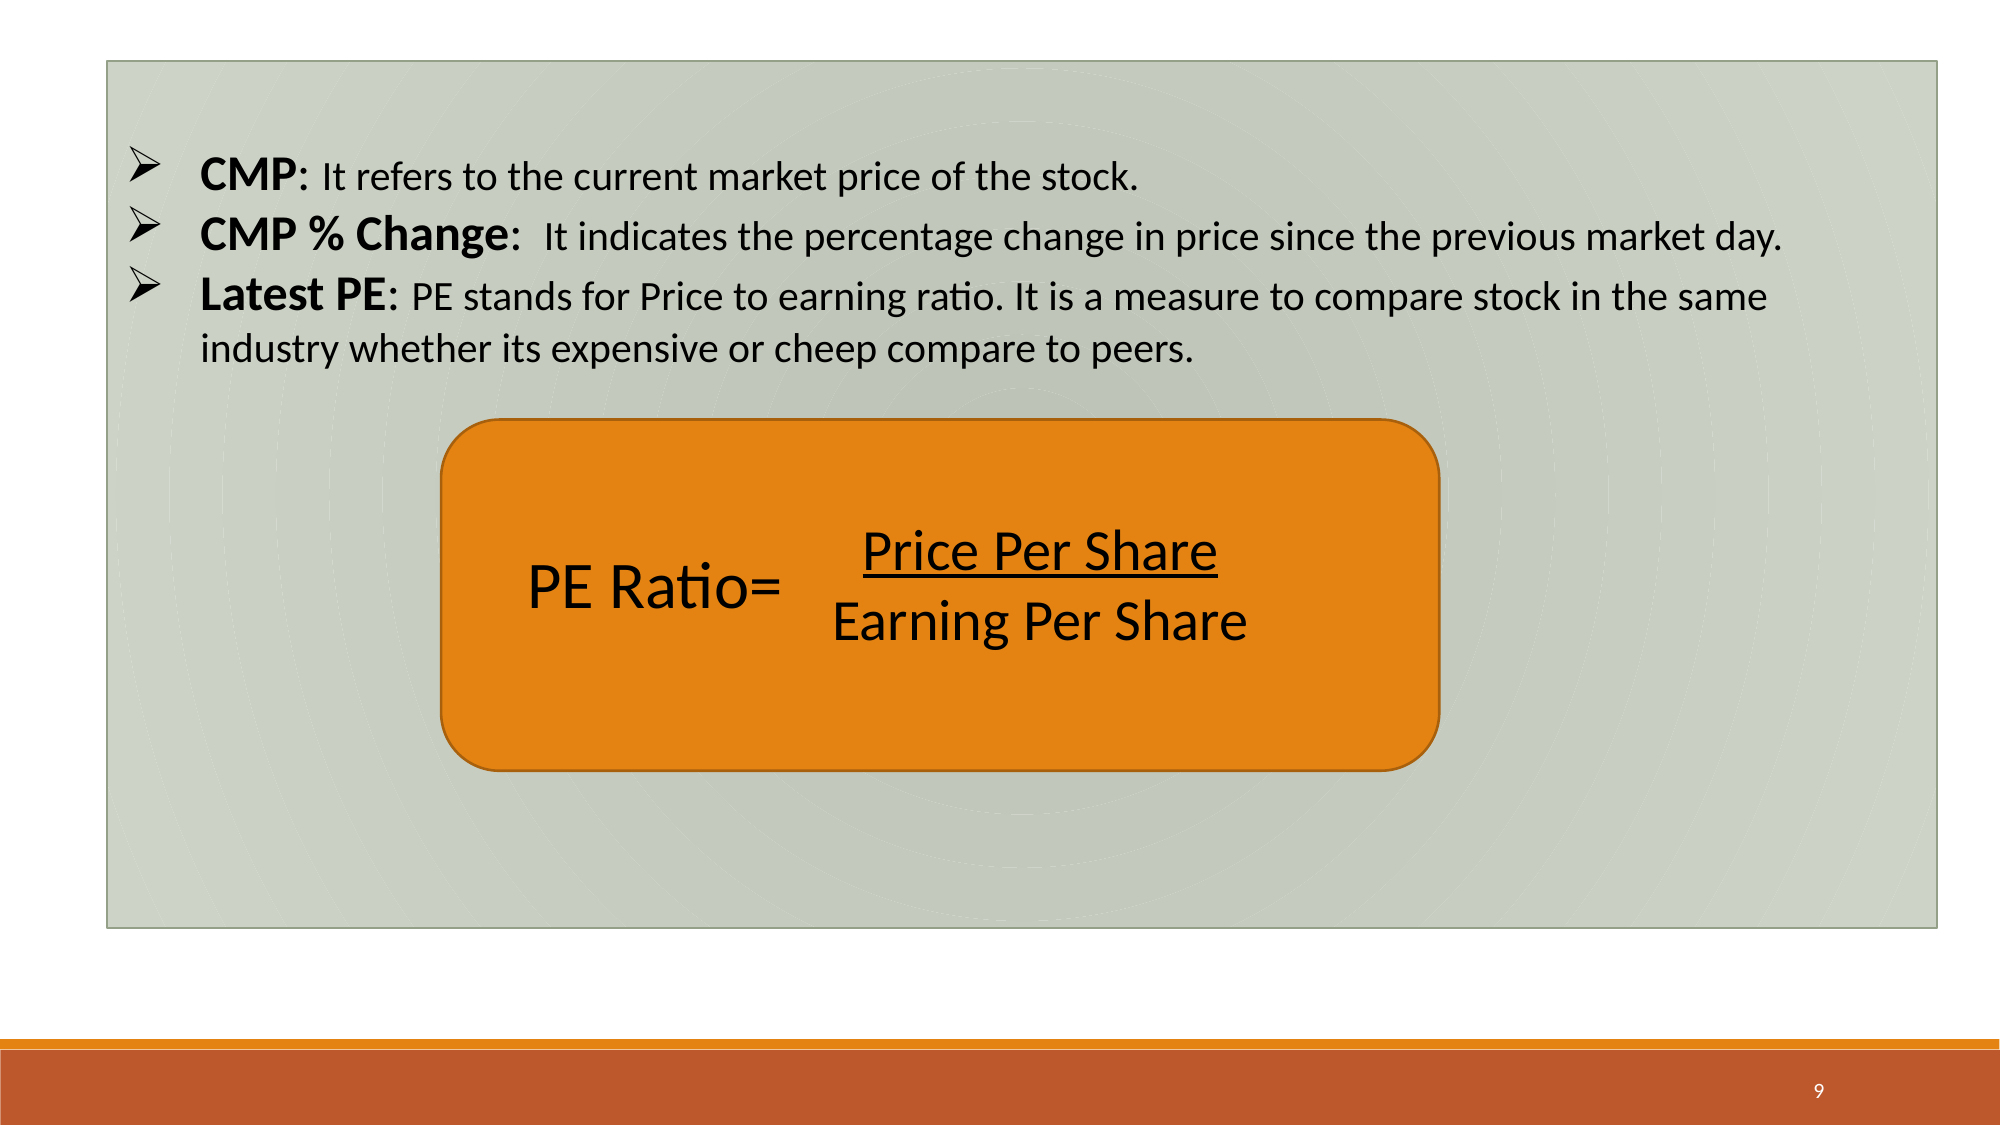

CMP: It refers to the current market price of the stock.
CMP % Change:  It indicates the percentage change in price since the previous market day.
Latest PE: PE stands for Price to earning ratio. It is a measure to compare stock in the same industry whether its expensive or cheep compare to peers.

Price Per Share
Earning Per Share
PE Ratio=
9